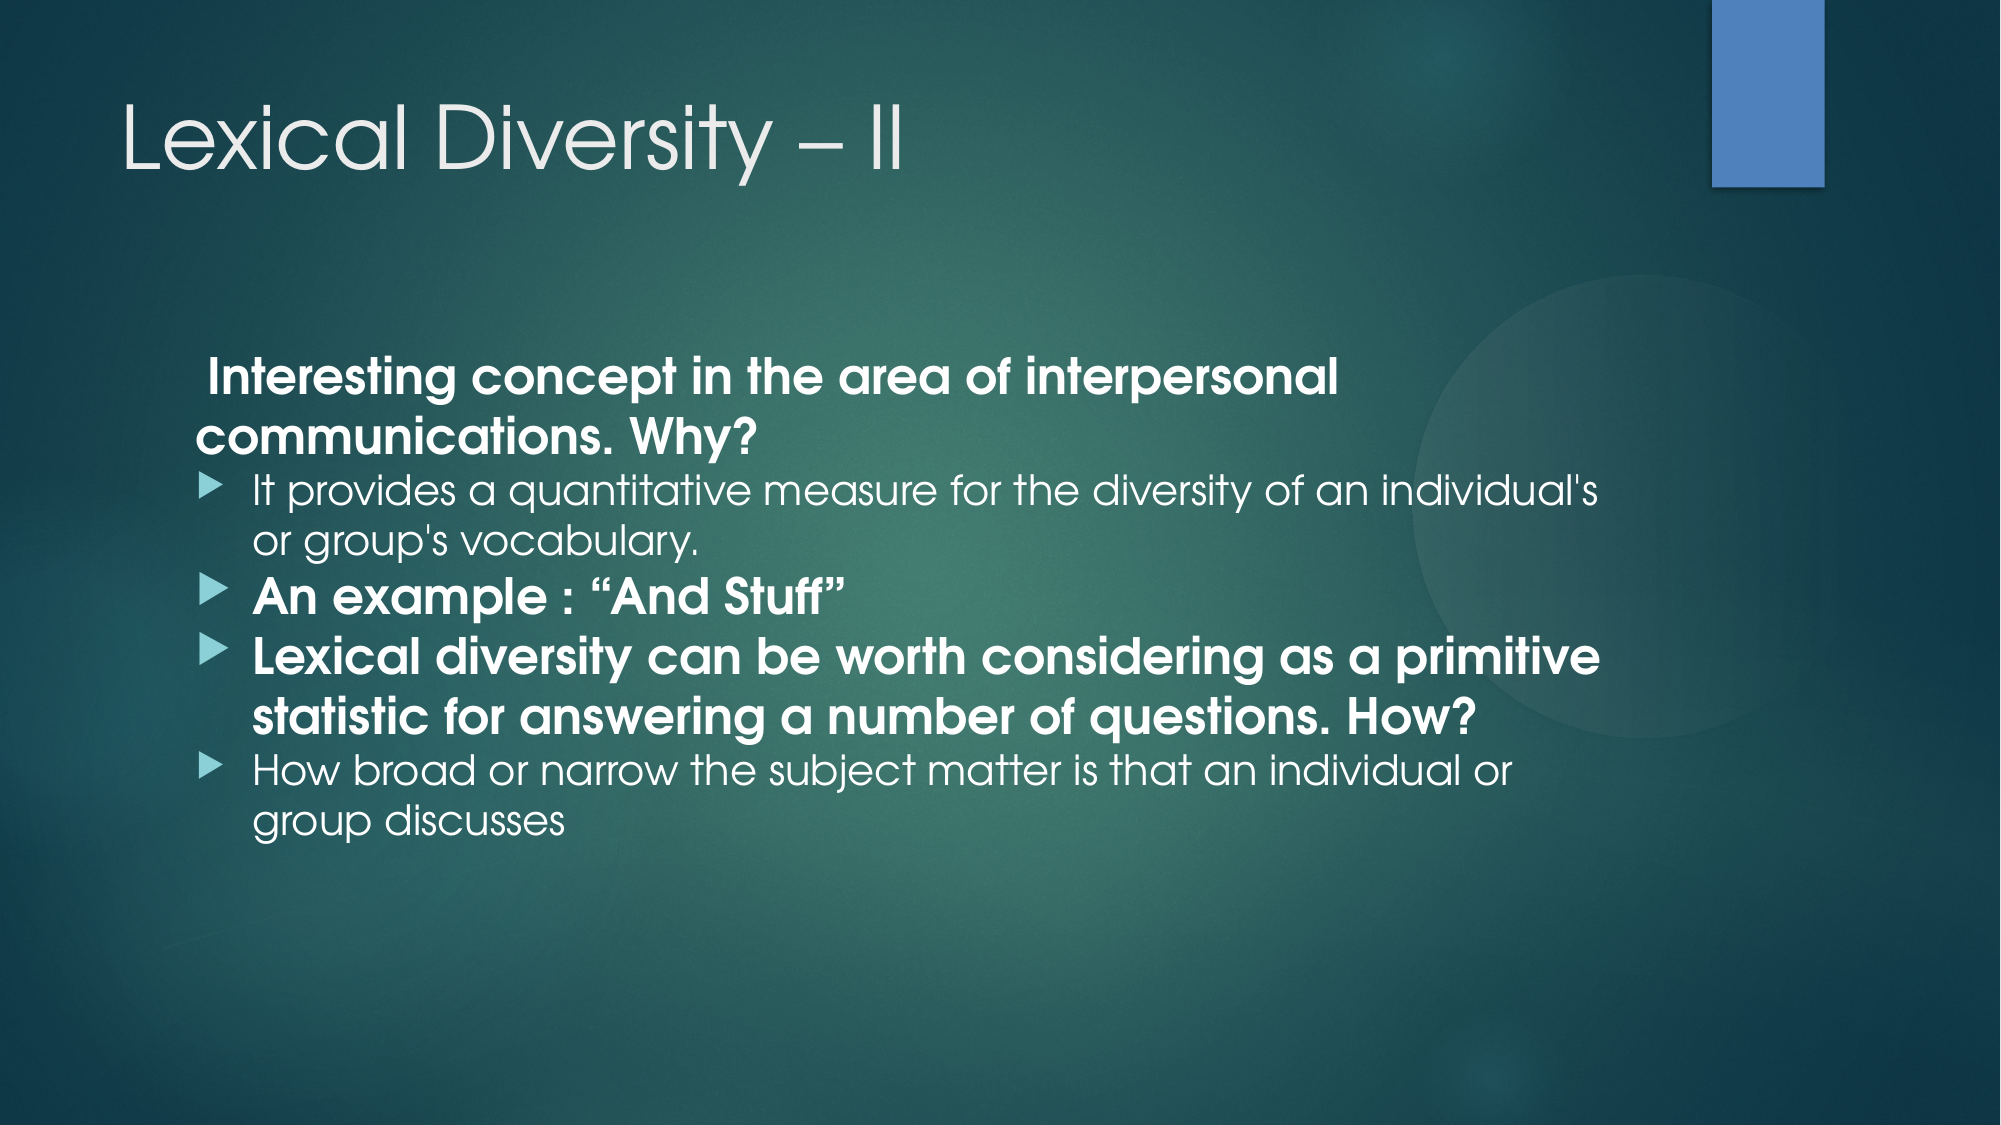

Lexical Diversity – II
 Interesting concept in the area of interpersonal communications. Why?
It provides a quantitative measure for the diversity of an individual's or group's vocabulary.
An example : “And Stuff”
Lexical diversity can be worth considering as a primitive statistic for answering a number of questions. How?
How broad or narrow the subject matter is that an individual or group discusses